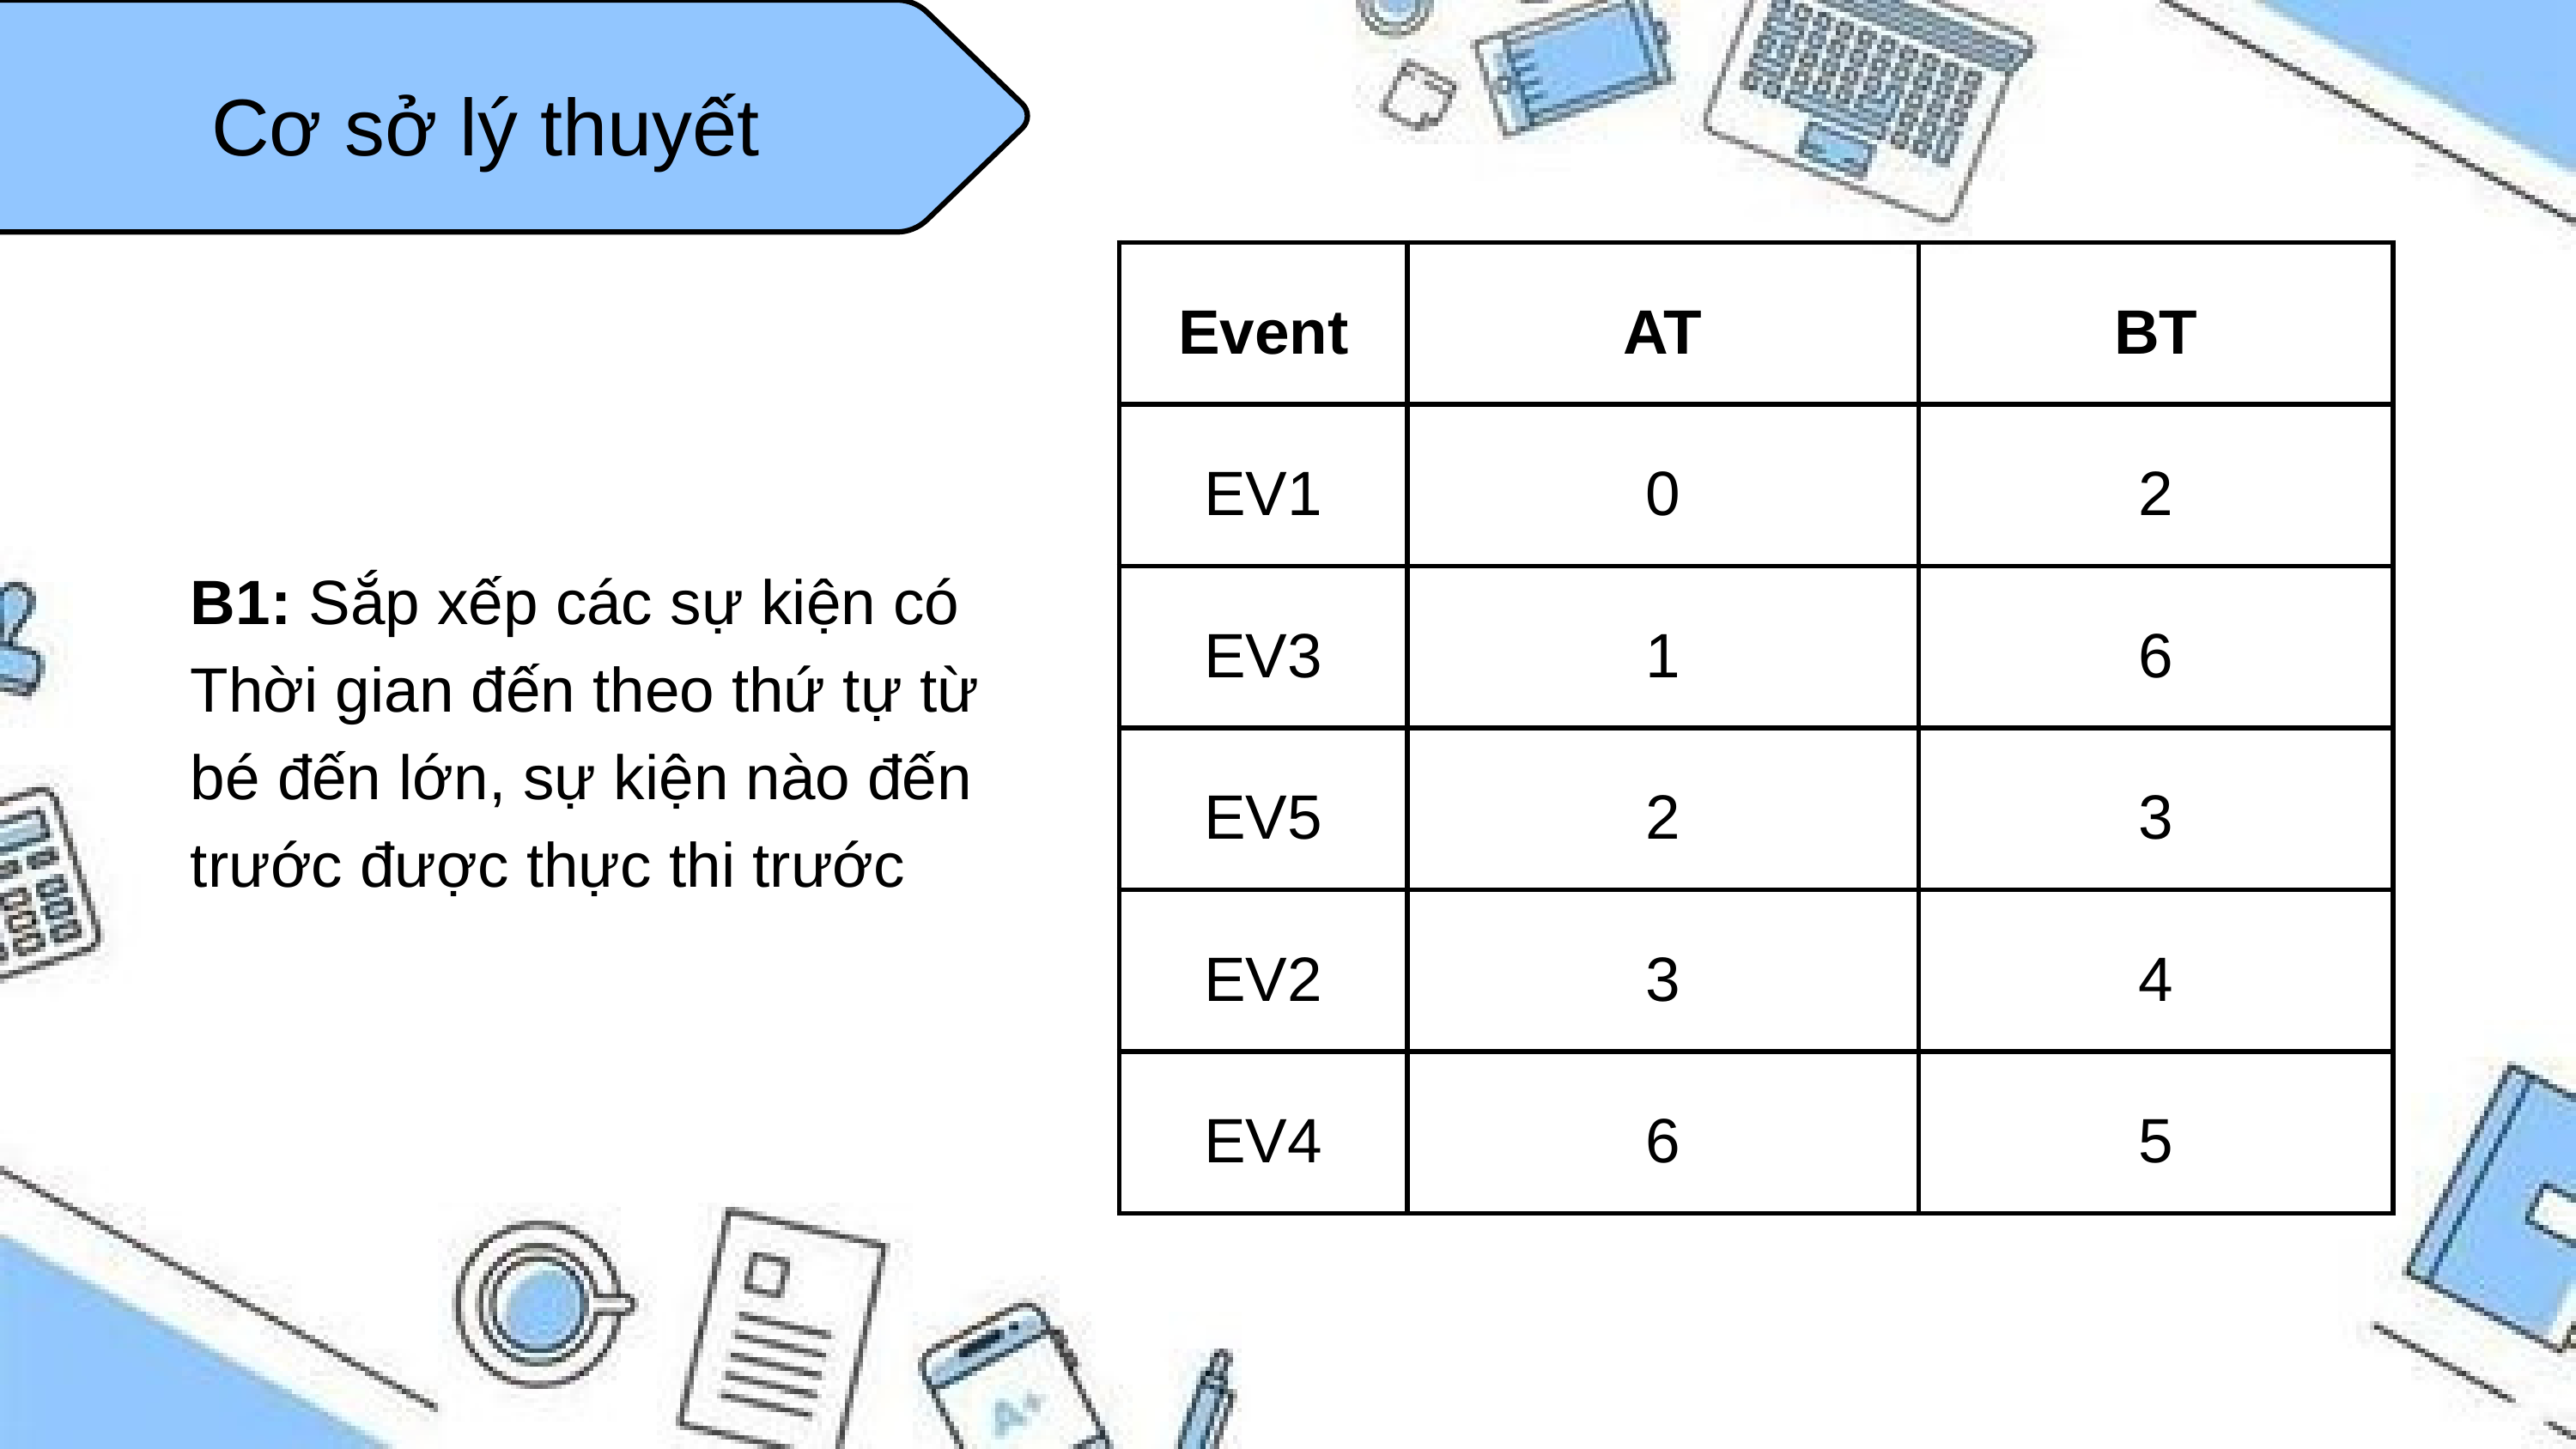

Cơ sở lý thuyết
| Event | AT | BT |
| --- | --- | --- |
| EV1 | 0 | 2 |
| EV3 | 1 | 6 |
| EV5 | 2 | 3 |
| EV2 | 3 | 4 |
| EV4 | 6 | 5 |
B1: Sắp xếp các sự kiện có Thời gian đến theo thứ tự từ bé đến lớn, sự kiện nào đến trước được thực thi trước